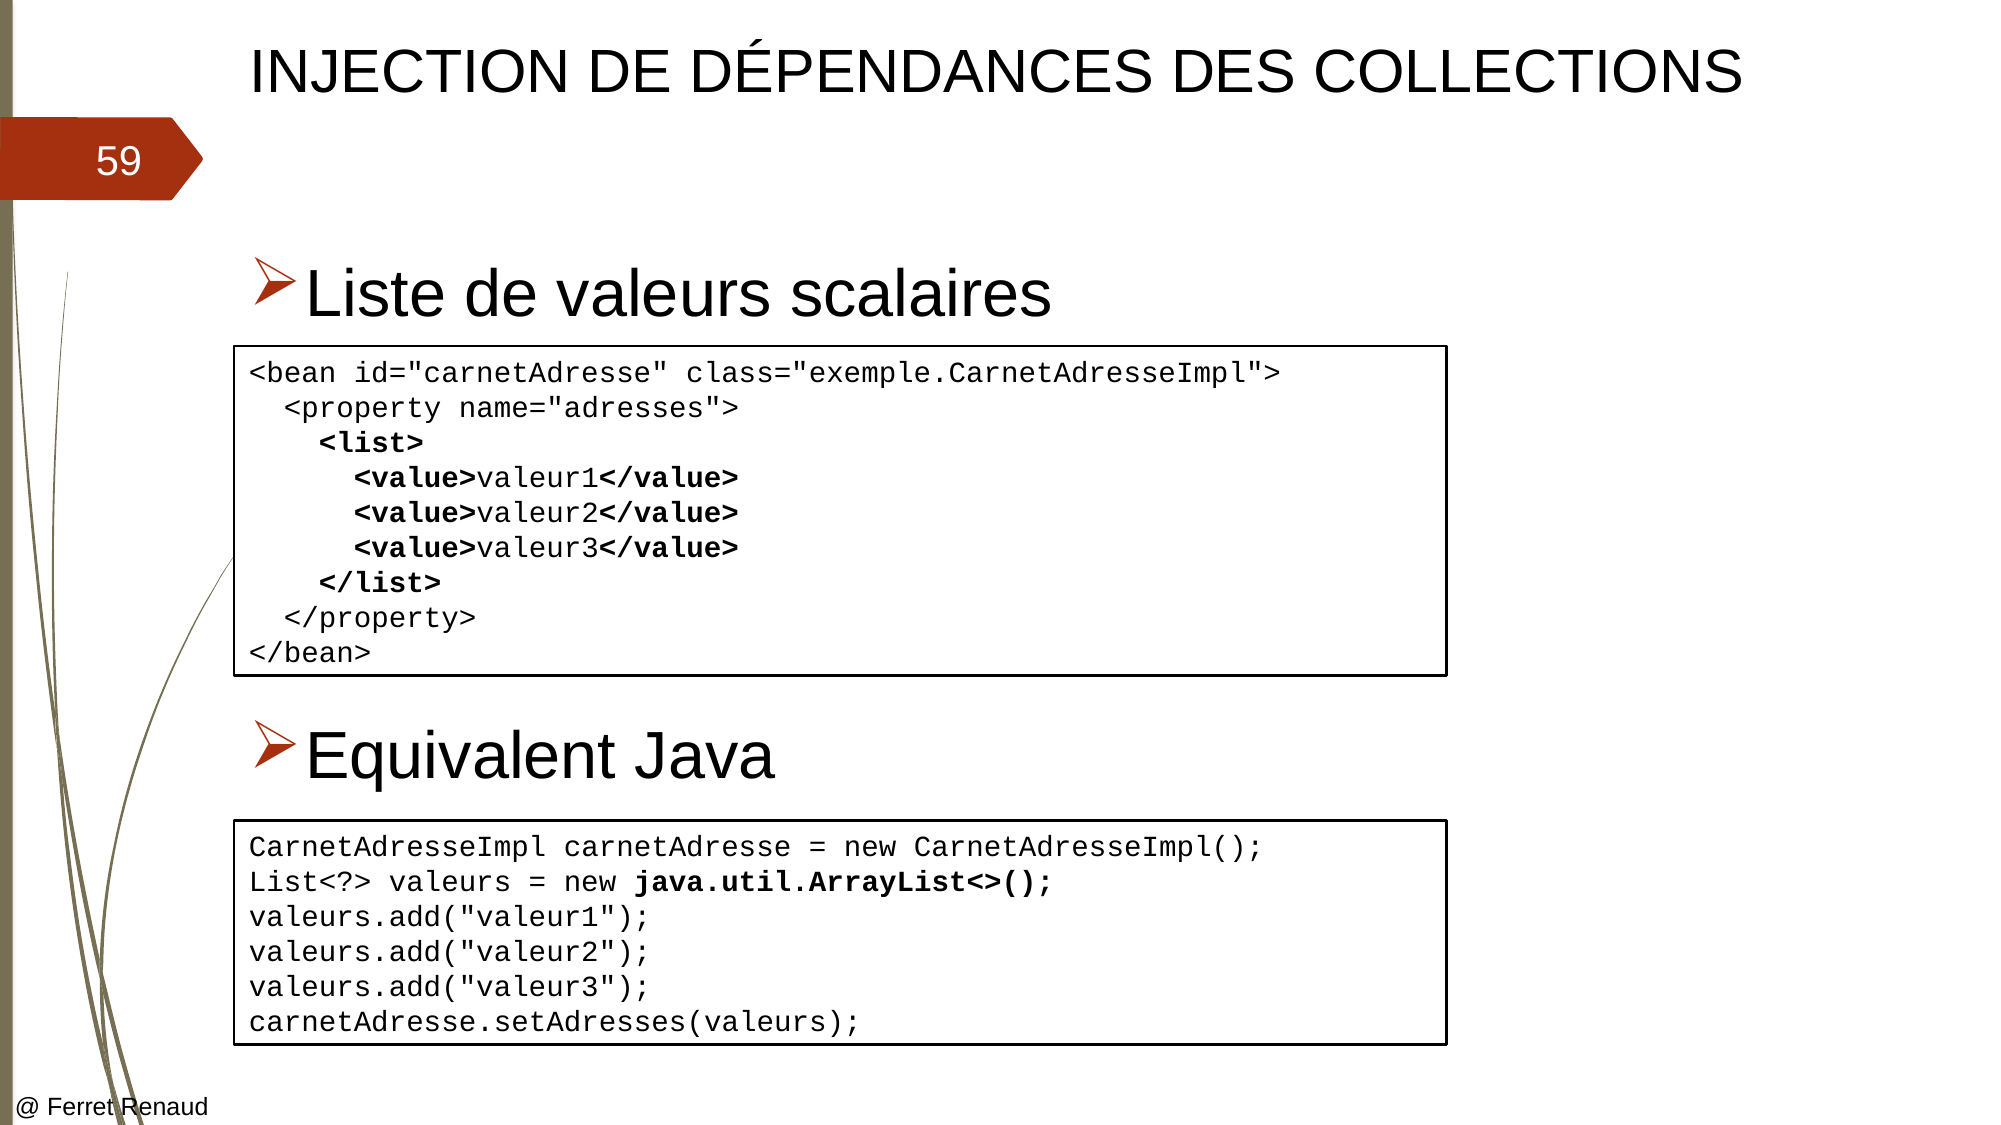

# INJECTION DE DÉPENDANCES DES COLLECTIONS
59
Liste de valeurs scalaires

Equivalent Java
<bean id="carnetAdresse" class="exemple.CarnetAdresseImpl">
  <property name="adresses">
    <list>
      <value>valeur1</value>
      <value>valeur2</value>
      <value>valeur3</value>
    </list>
  </property>
</bean>
CarnetAdresseImpl carnetAdresse = new CarnetAdresseImpl();
List<?> valeurs = new java.util.ArrayList<>();
valeurs.add("valeur1");
valeurs.add("valeur2");
valeurs.add("valeur3");
carnetAdresse.setAdresses(valeurs);
@ Ferret Renaud